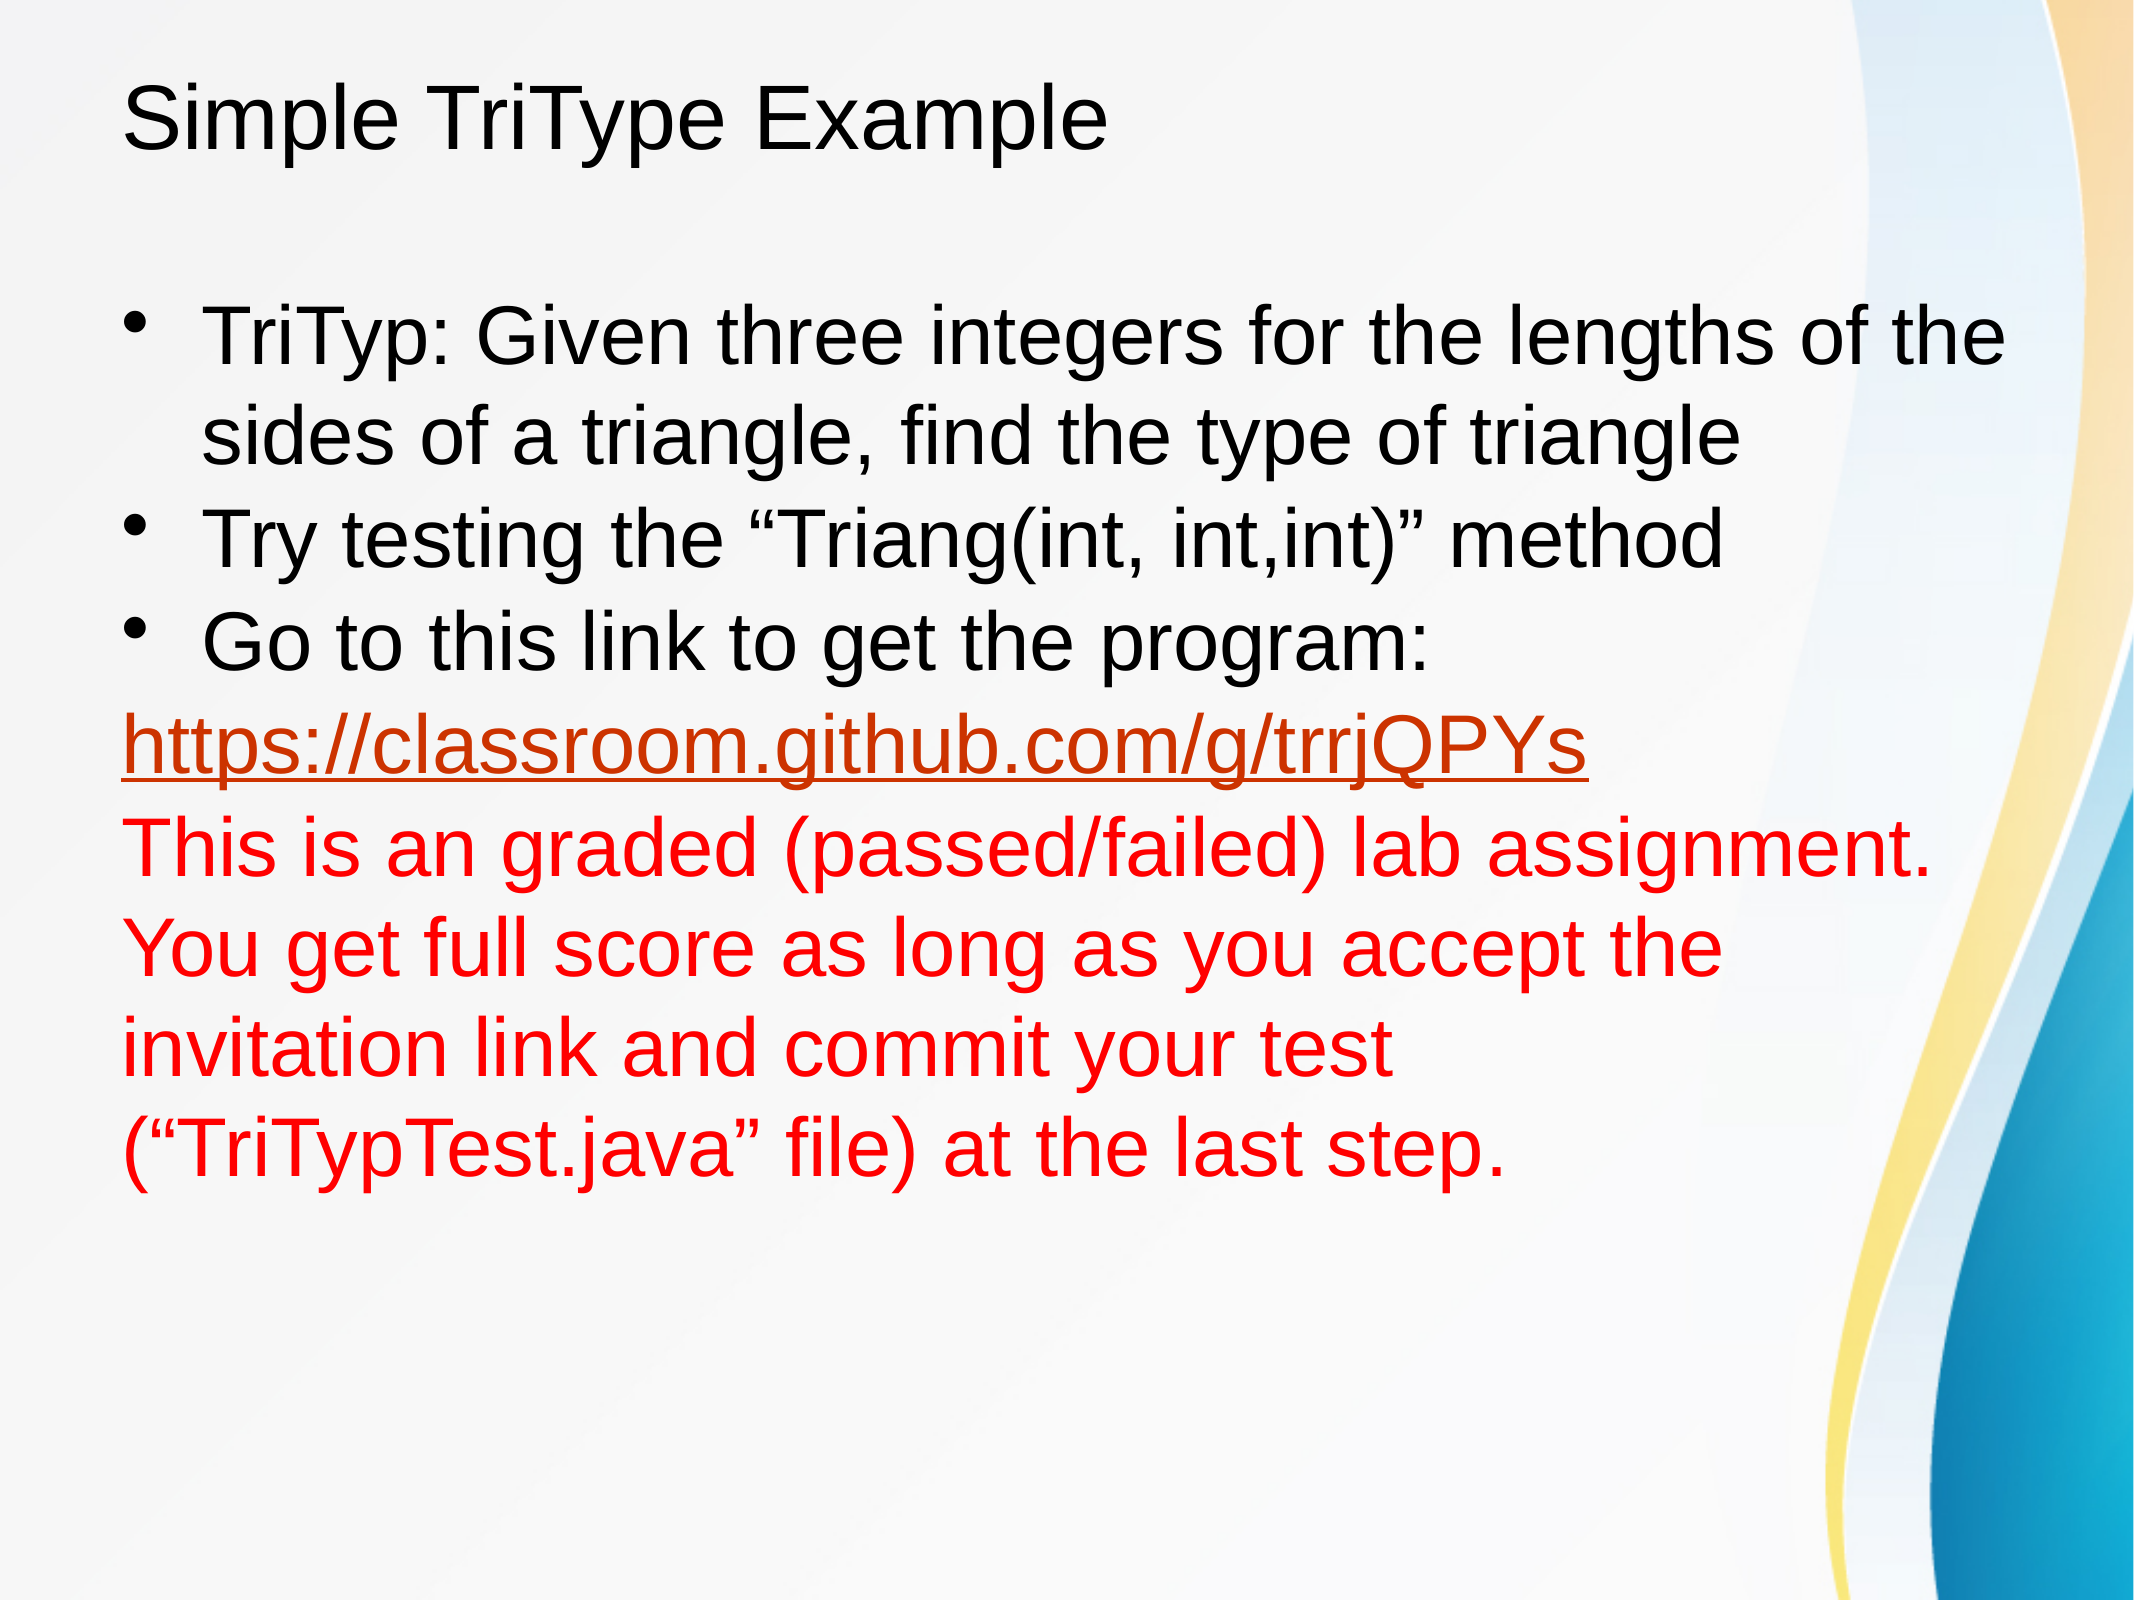

# Simple TriType Example
TriTyp: Given three integers for the lengths of the sides of a triangle, find the type of triangle
Try testing the “Triang(int, int,int)” method
Go to this link to get the program:
https://classroom.github.com/g/trrjQPYs
This is an graded (passed/failed) lab assignment. You get full score as long as you accept the invitation link and commit your test (“TriTypTest.java” file) at the last step.